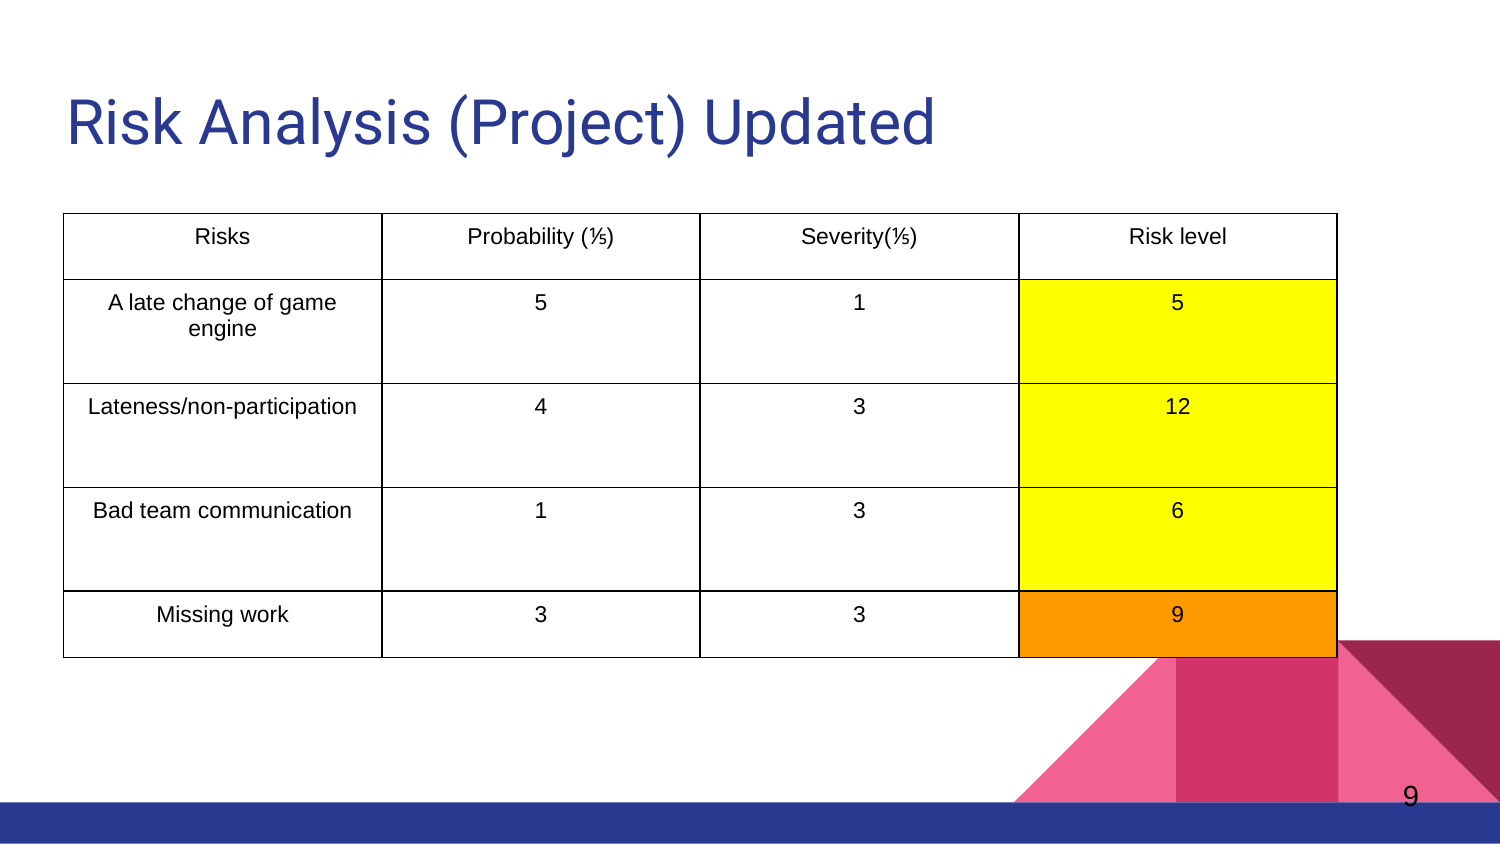

# Risk Analysis (Project) Updated

| Risks | Probability (⅕) | Severity(⅕) | Risk level |
| --- | --- | --- | --- |
| A late change of game engine | 5 | 1 | 5 |
| Lateness/non-participation | 4 | 3 | 12 |
| Bad team communication | 1 | 3 | 6 |
| Missing work | 3 | 3 | 9 |

9